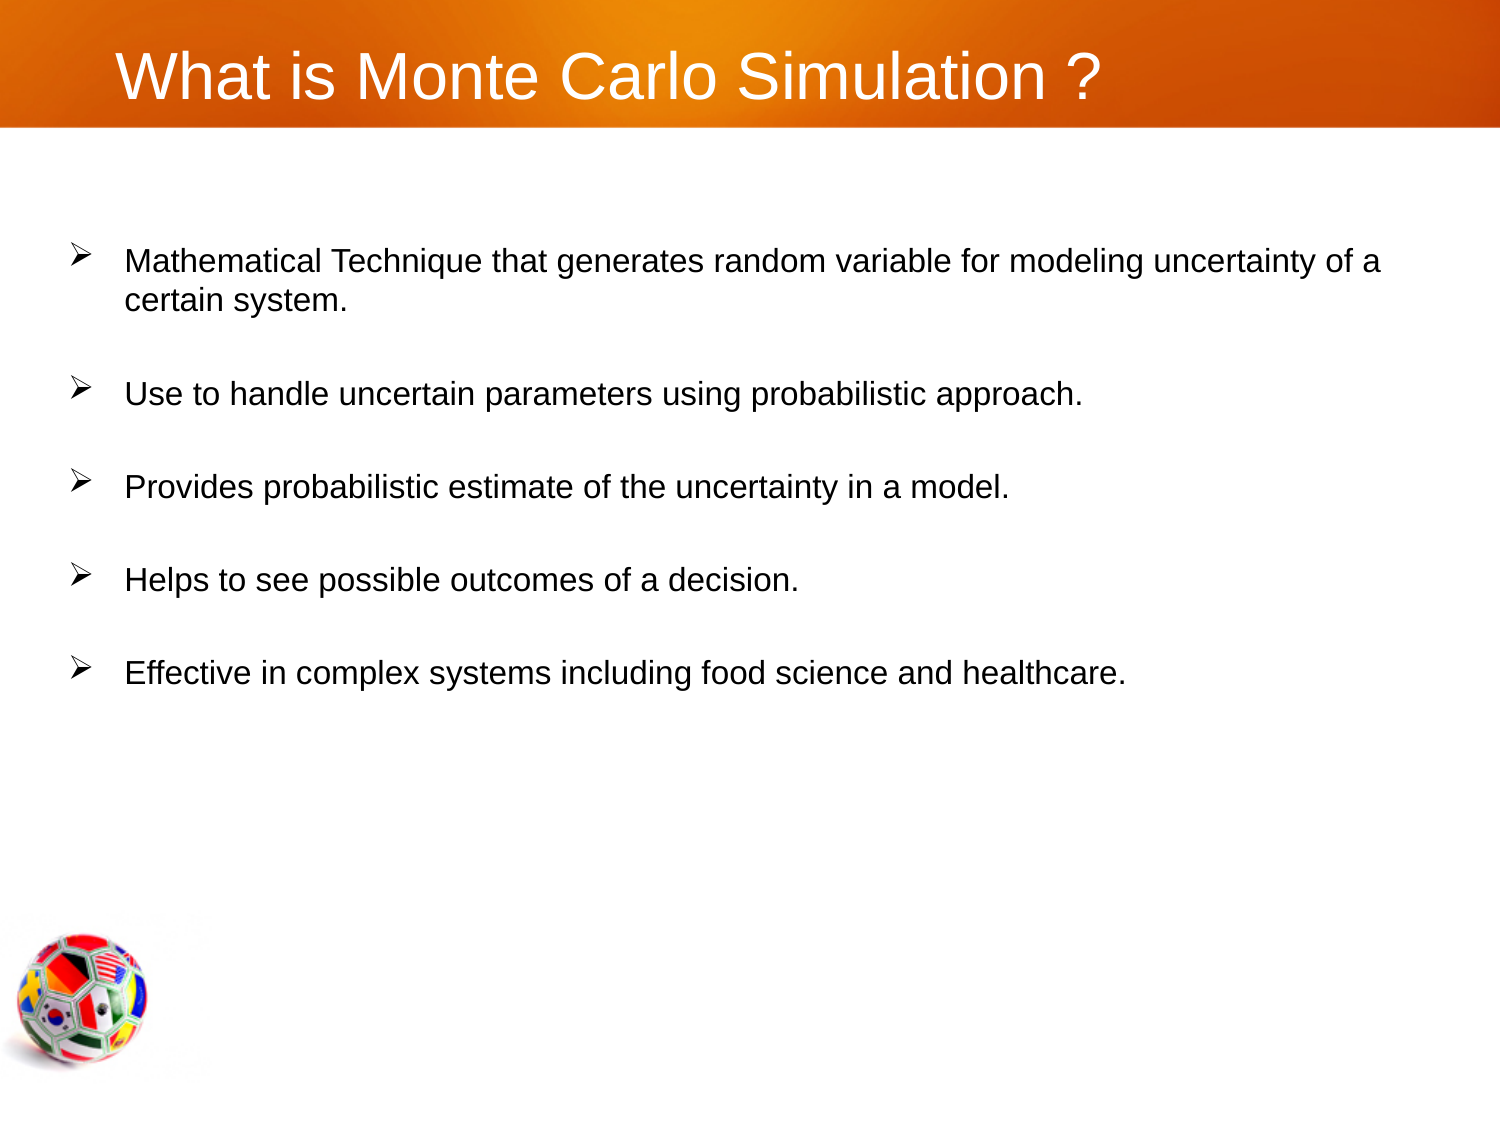

# What is Monte Carlo Simulation ?

Mathematical Technique that generates random variable for modeling uncertainty of a certain system.

Use to handle uncertain parameters using probabilistic approach.

Provides probabilistic estimate of the uncertainty in a model.

Helps to see possible outcomes of a decision.

Effective in complex systems including food science and healthcare.